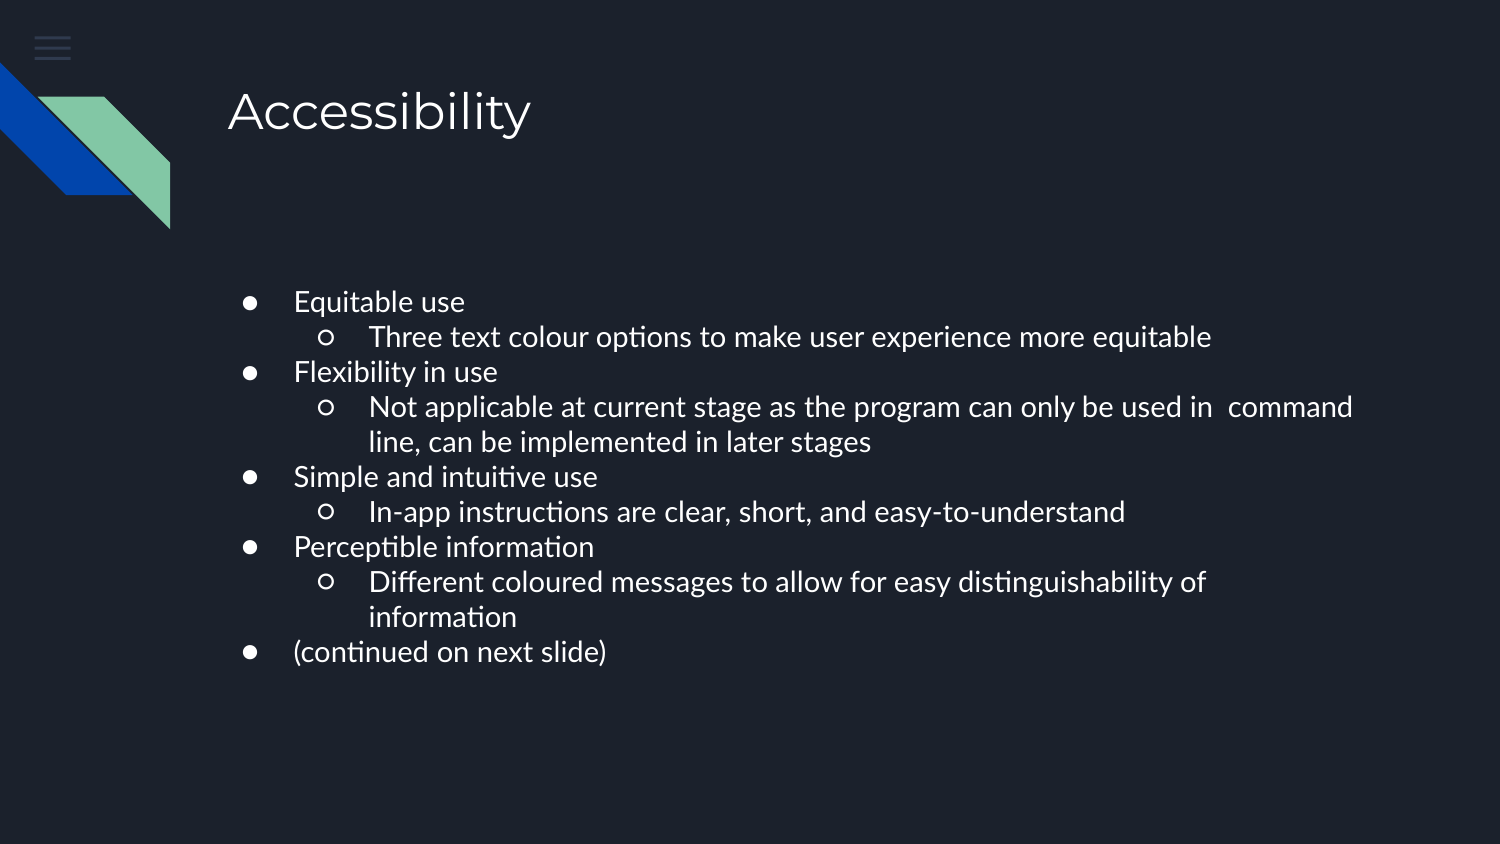

# Accessibility
Equitable use
Three text colour options to make user experience more equitable
Flexibility in use
Not applicable at current stage as the program can only be used in  command line, can be implemented in later stages
Simple and intuitive use
In-app instructions are clear, short, and easy-to-understand
Perceptible information
Different coloured messages to allow for easy distinguishability of information
(continued on next slide)